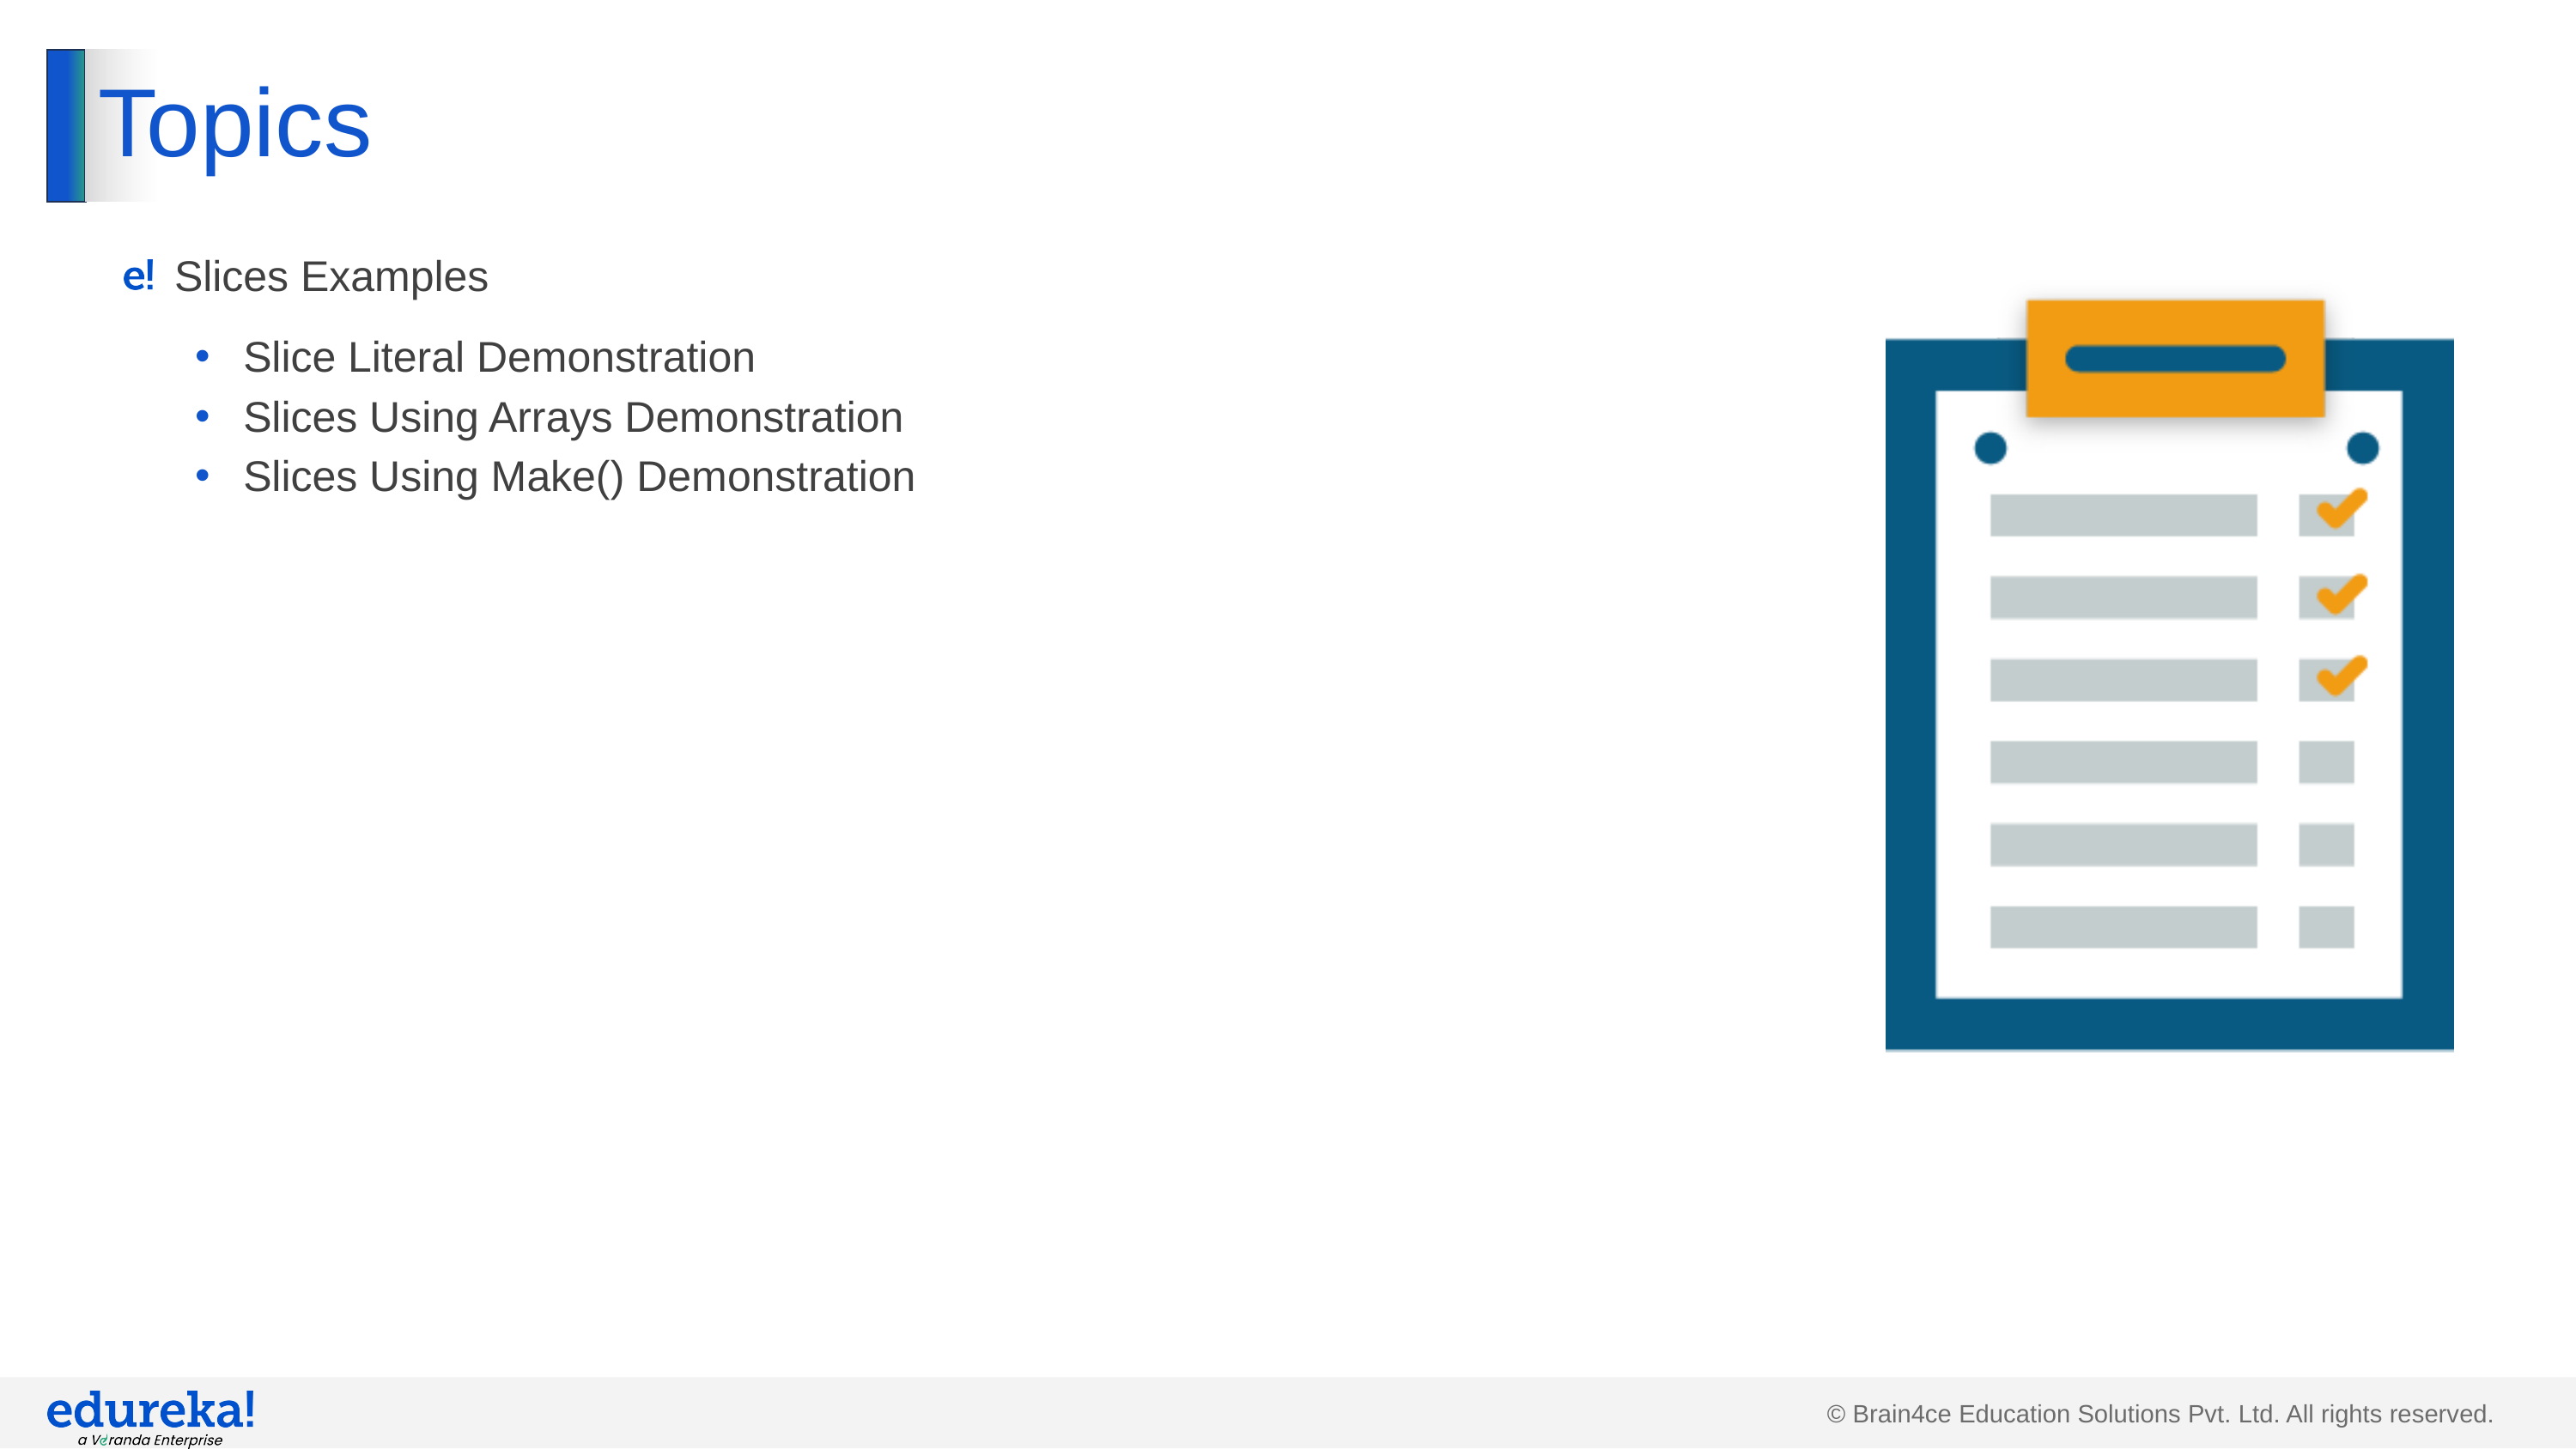

# Topics
Slices Examples
Slice Literal Demonstration
Slices Using Arrays Demonstration
Slices Using Make() Demonstration